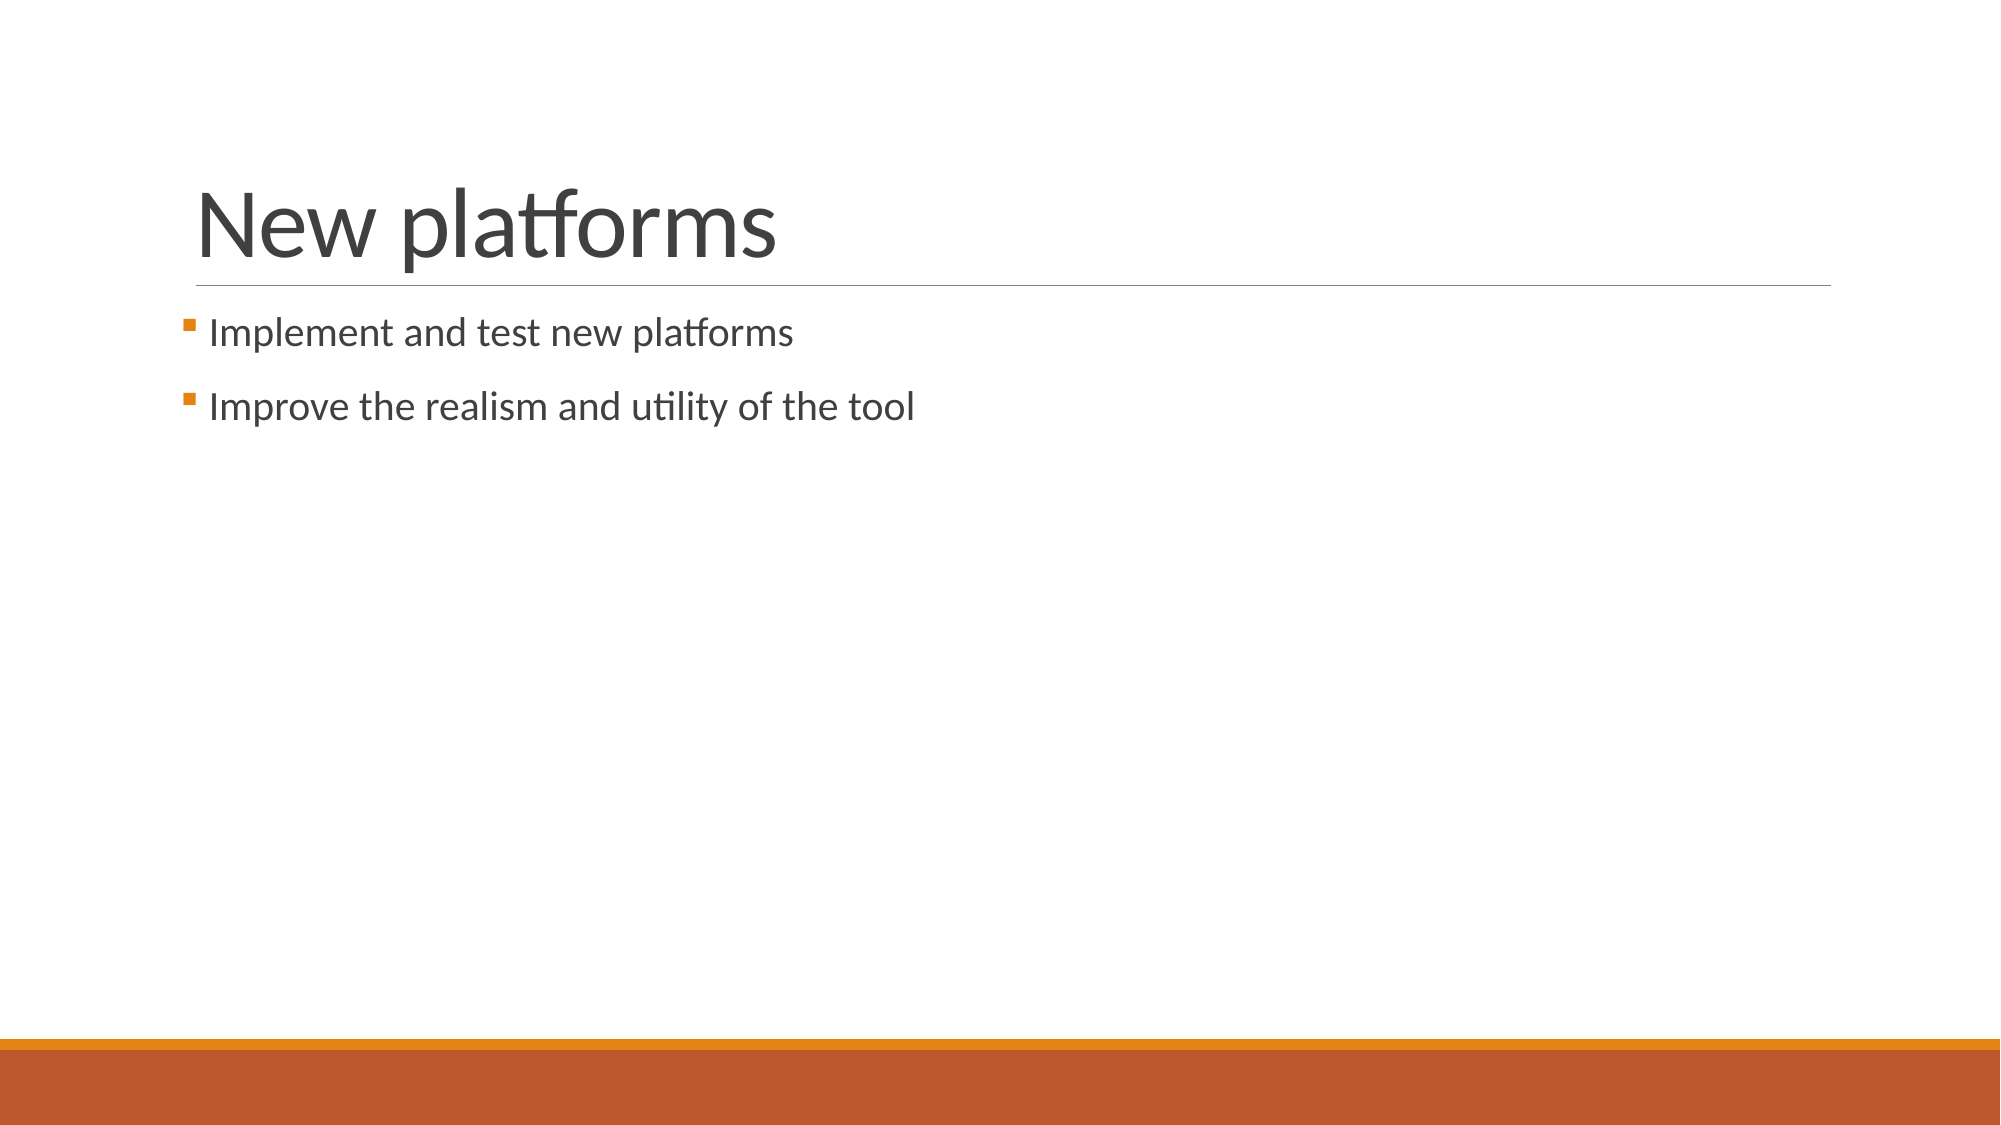

# New platforms
 Implement and test new platforms
 Improve the realism and utility of the tool